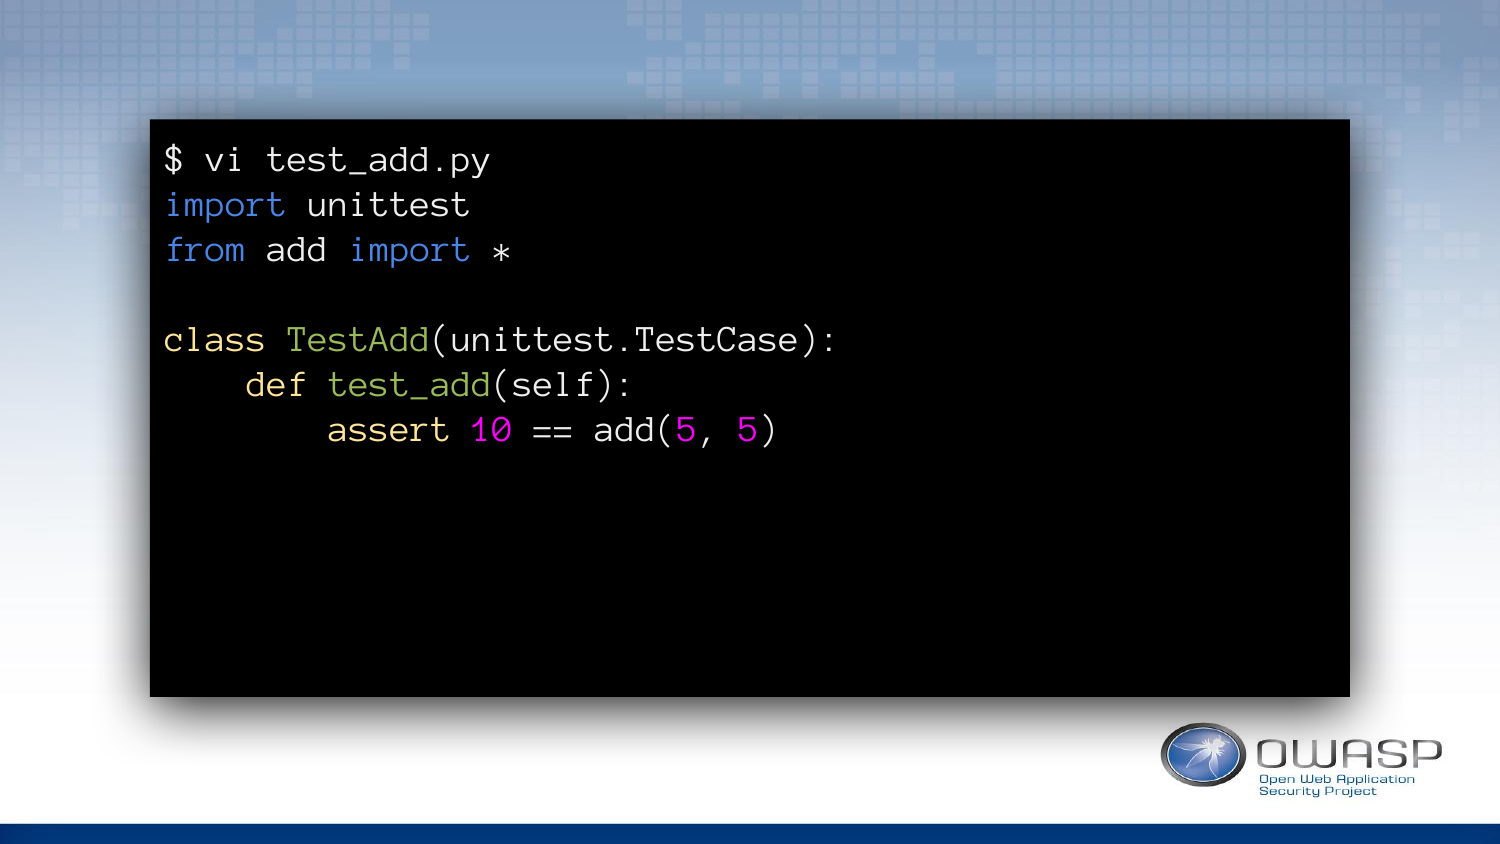

$ vi test_add.py
import unittest
from add import *
class TestAdd(unittest.TestCase):
    def test_add(self):
        assert 10 == add(5, 5)